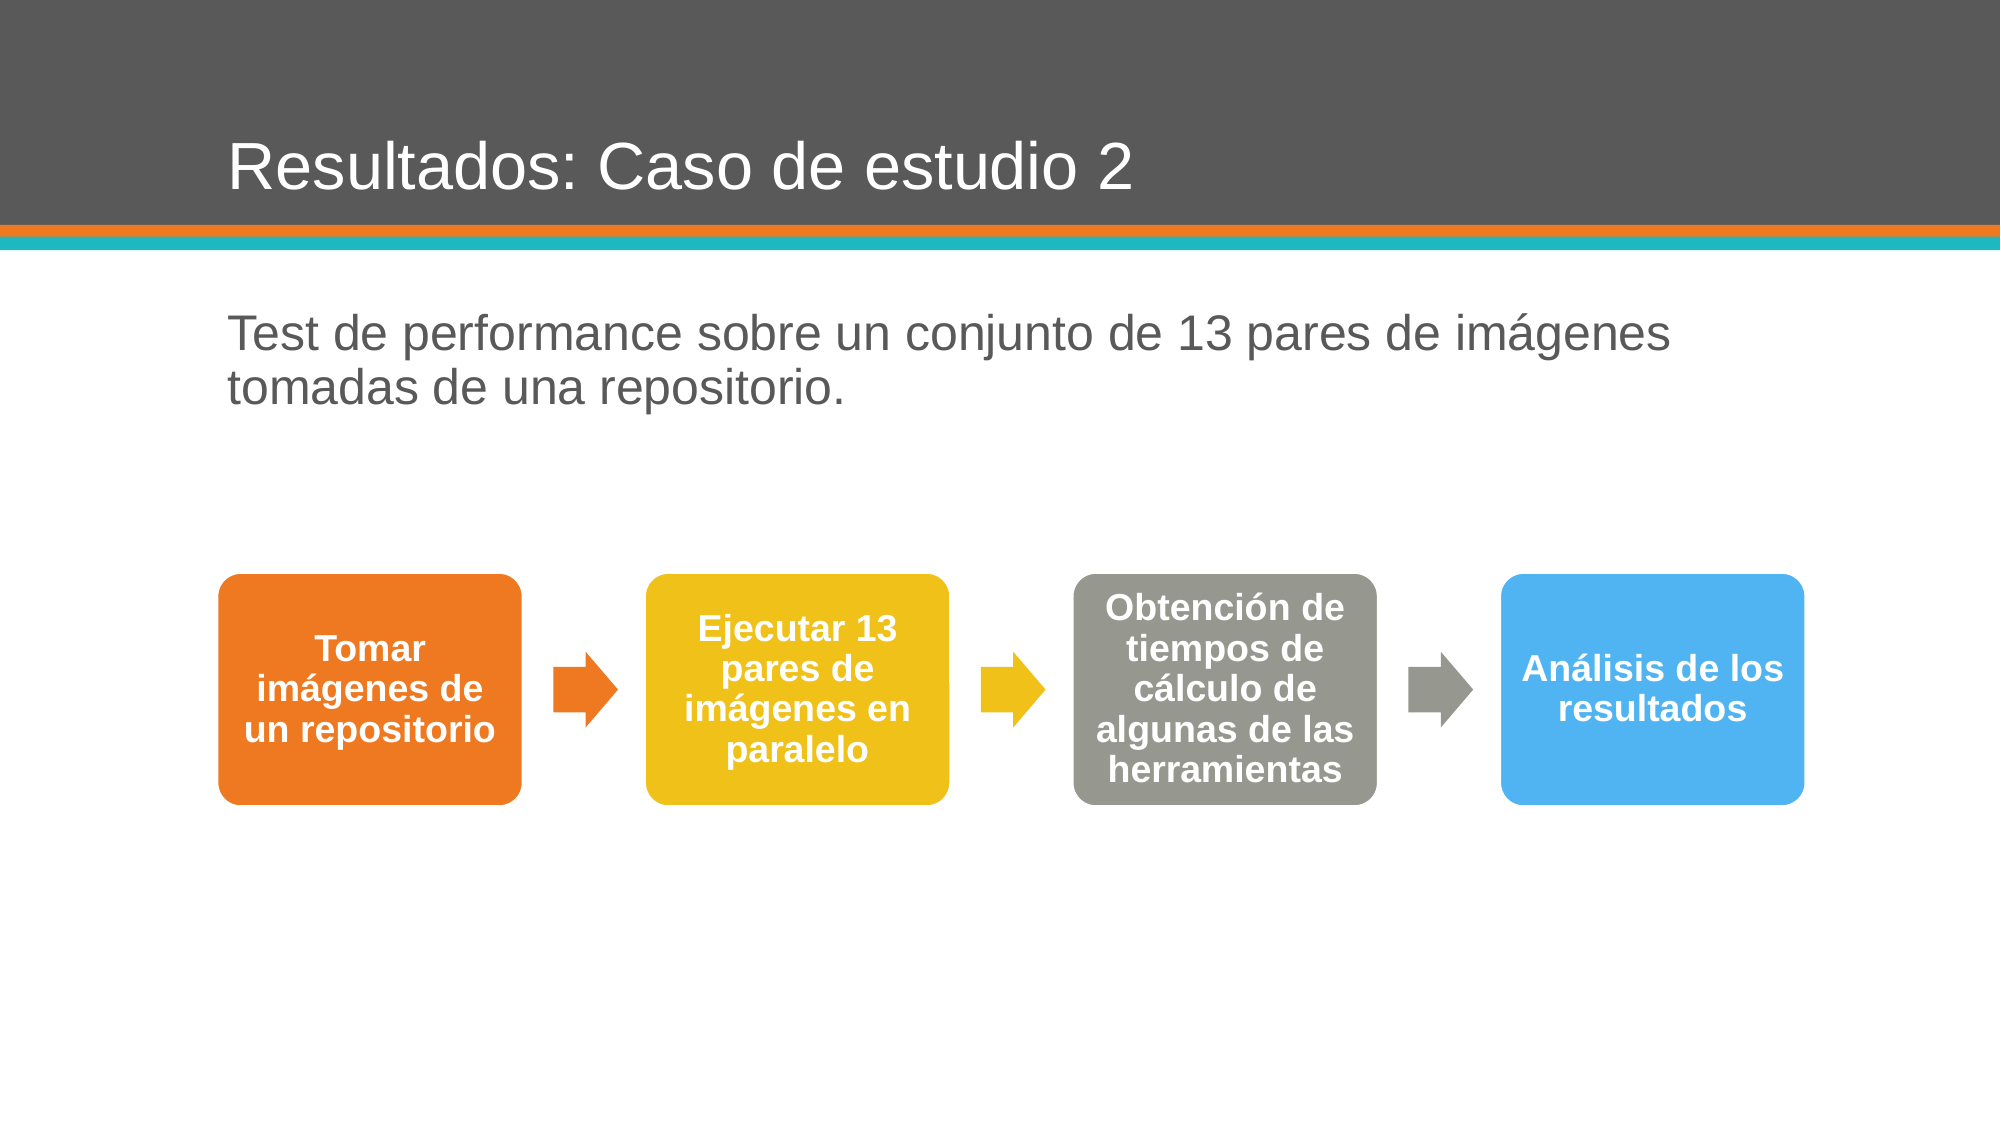

# Resultados: Caso de estudio 2
Test de performance sobre un conjunto de 13 pares de imágenes tomadas de una repositorio.

Tomar imágenes de un repositorio

Ejecutar 13 pares de imágenes en paralelo

Obtención de tiempos de cálculo de algunas de las herramientas

Análisis de los resultados